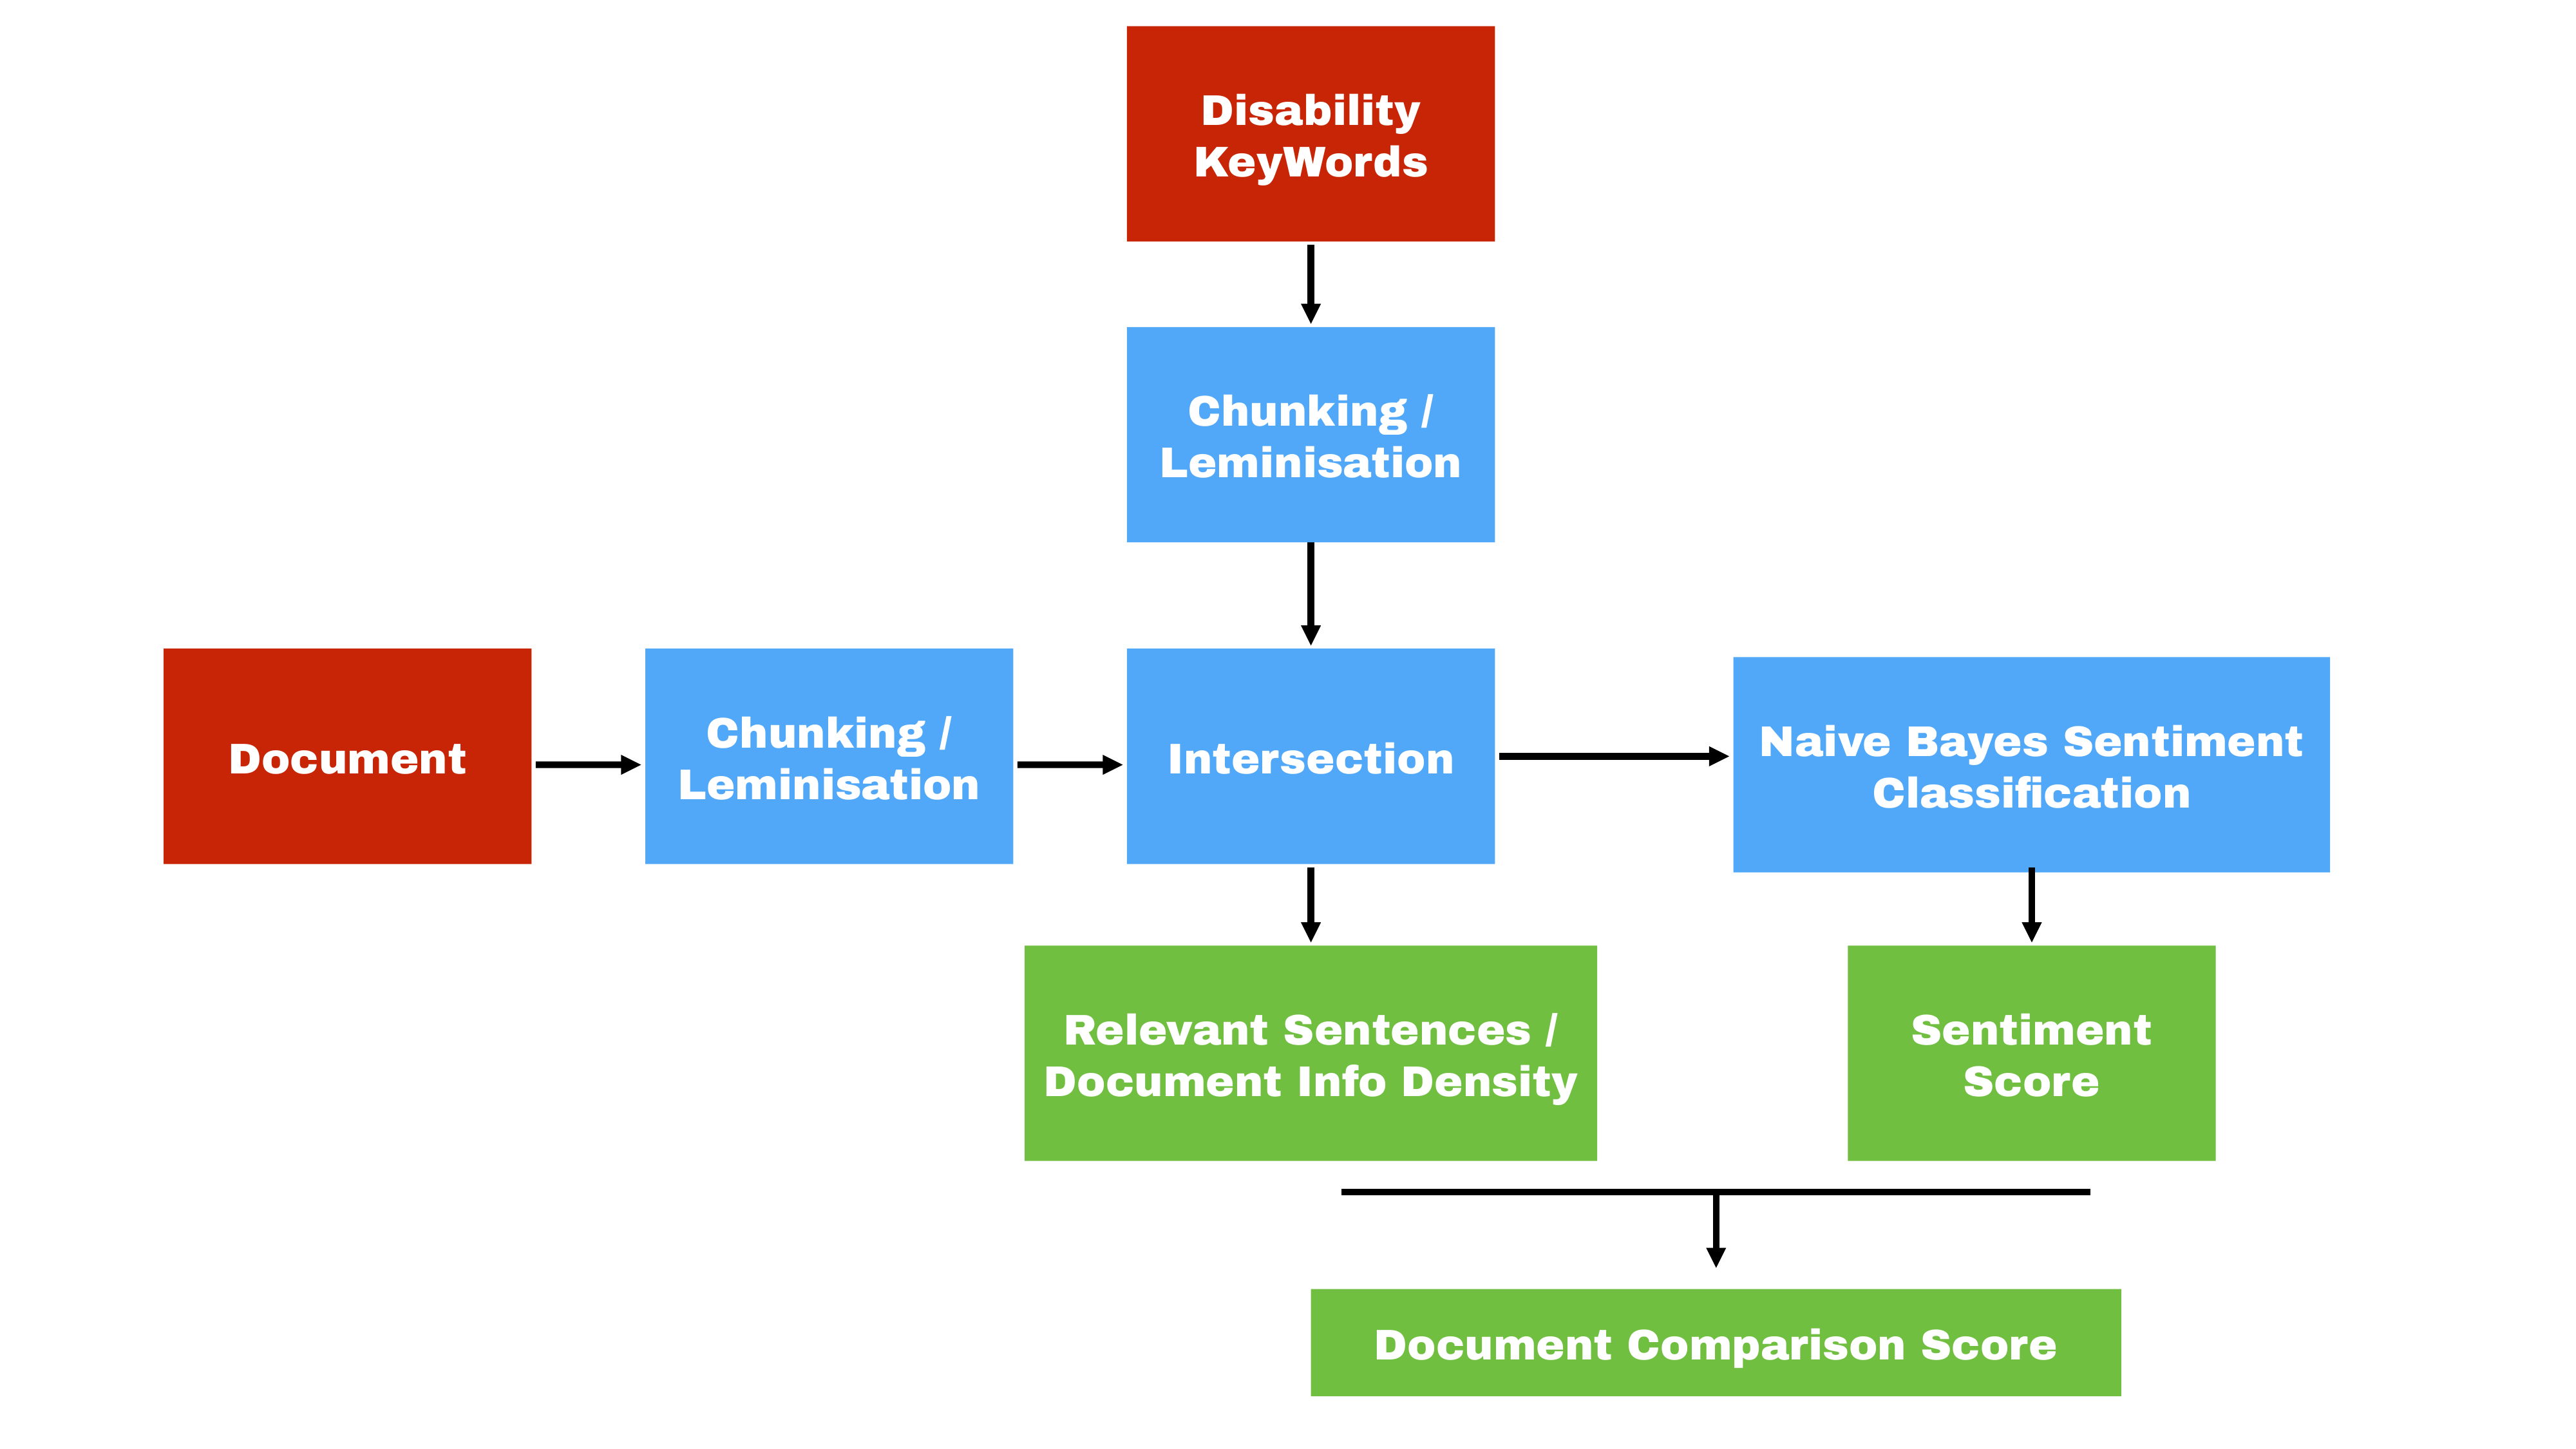

Disability KeyWords

Chunking / Leminisation

Document
Chunking / Leminisation
Intersection
Naive Bayes Sentiment Classification

Relevant Sentences /
Document Info Density
Sentiment Score

Document Comparison Score